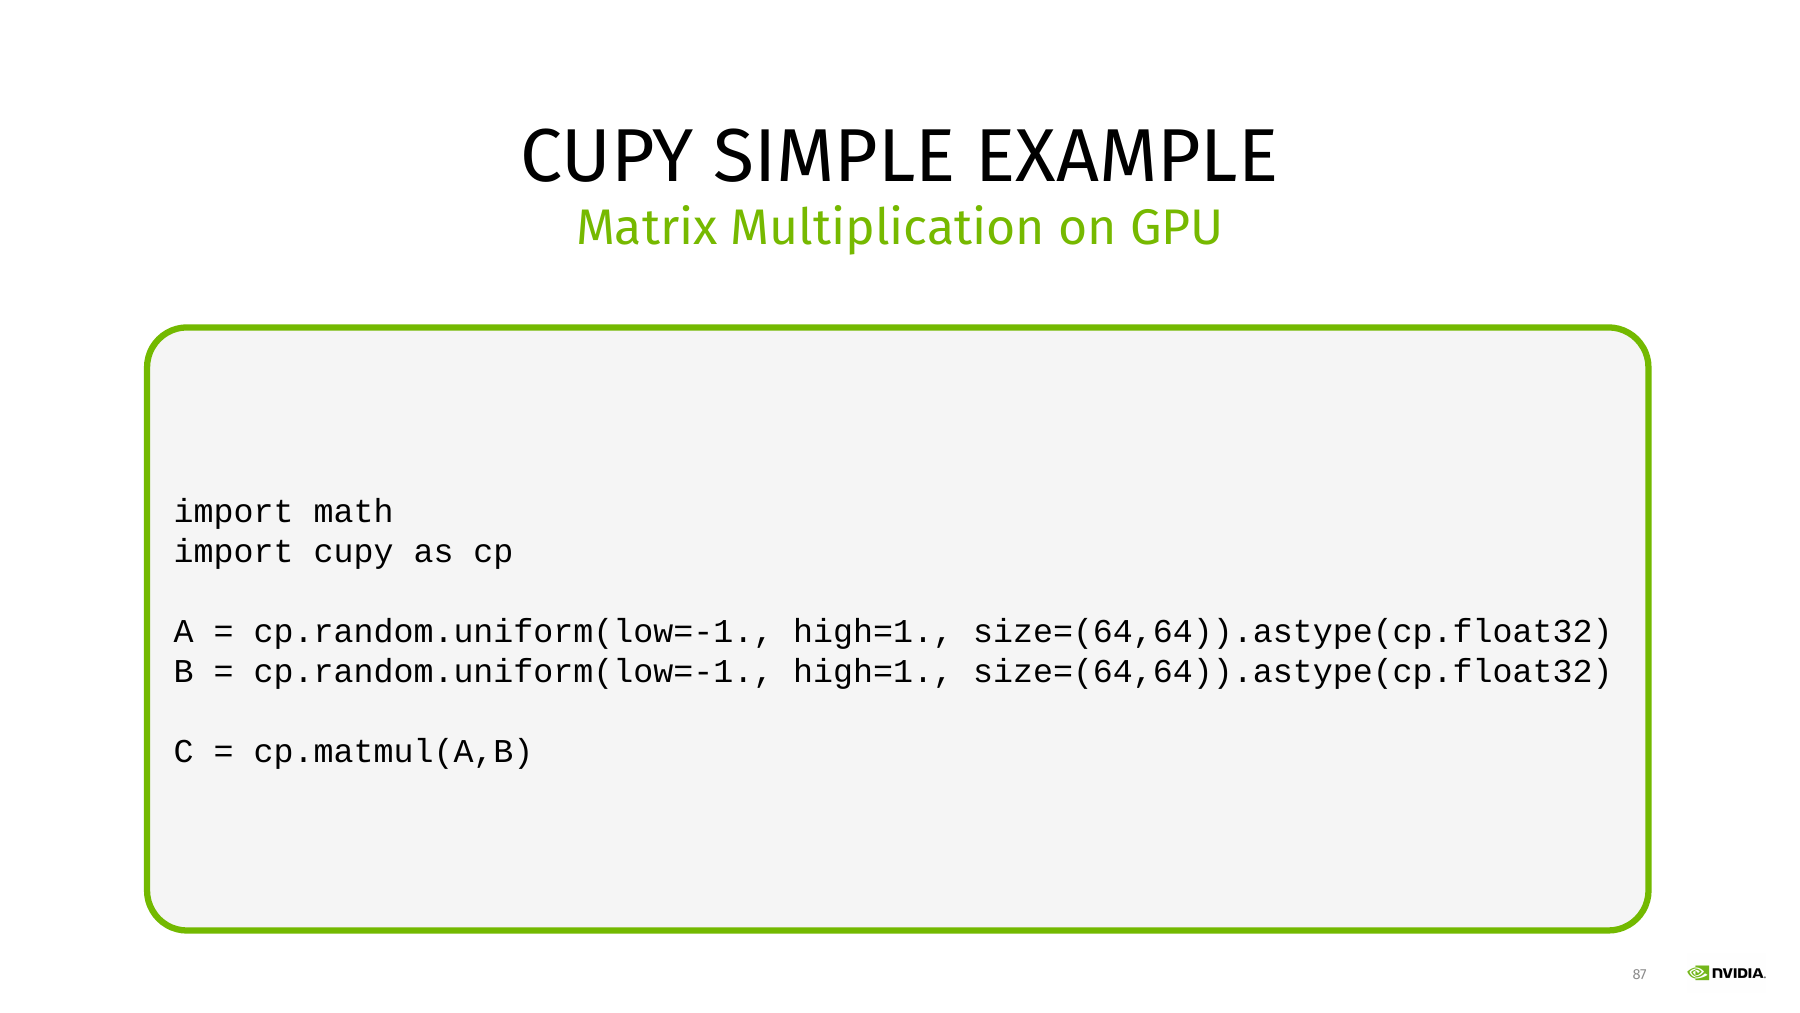

# CUPY Simple EXAMPLE
Matrix Multiplication on GPU
import math
import cupy as cp

A = cp.random.uniform(low=-1., high=1., size=(64,64)).astype(cp.float32)
B = cp.random.uniform(low=-1., high=1., size=(64,64)).astype(cp.float32)

C = cp.matmul(A,B)